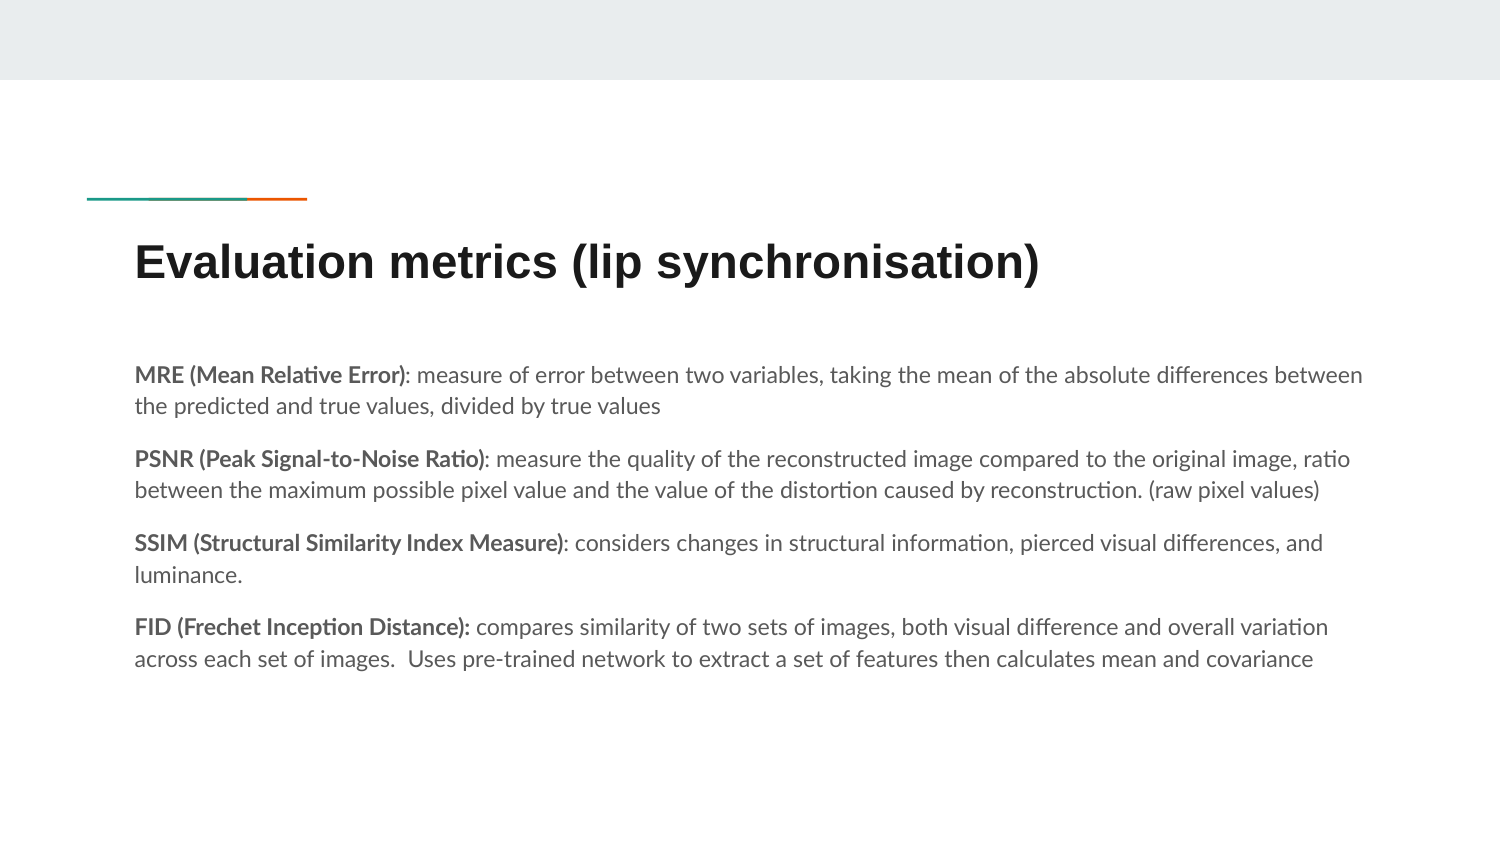

# Evaluation metrics (lip synchronisation)
MRE (Mean Relative Error): measure of error between two variables, taking the mean of the absolute differences between the predicted and true values, divided by true values
PSNR (Peak Signal-to-Noise Ratio): measure the quality of the reconstructed image compared to the original image, ratio between the maximum possible pixel value and the value of the distortion caused by reconstruction. (raw pixel values)
SSIM (Structural Similarity Index Measure): considers changes in structural information, pierced visual differences, and luminance.
FID (Frechet Inception Distance): compares similarity of two sets of images, both visual difference and overall variation across each set of images.  Uses pre-trained network to extract a set of features then calculates mean and covariance